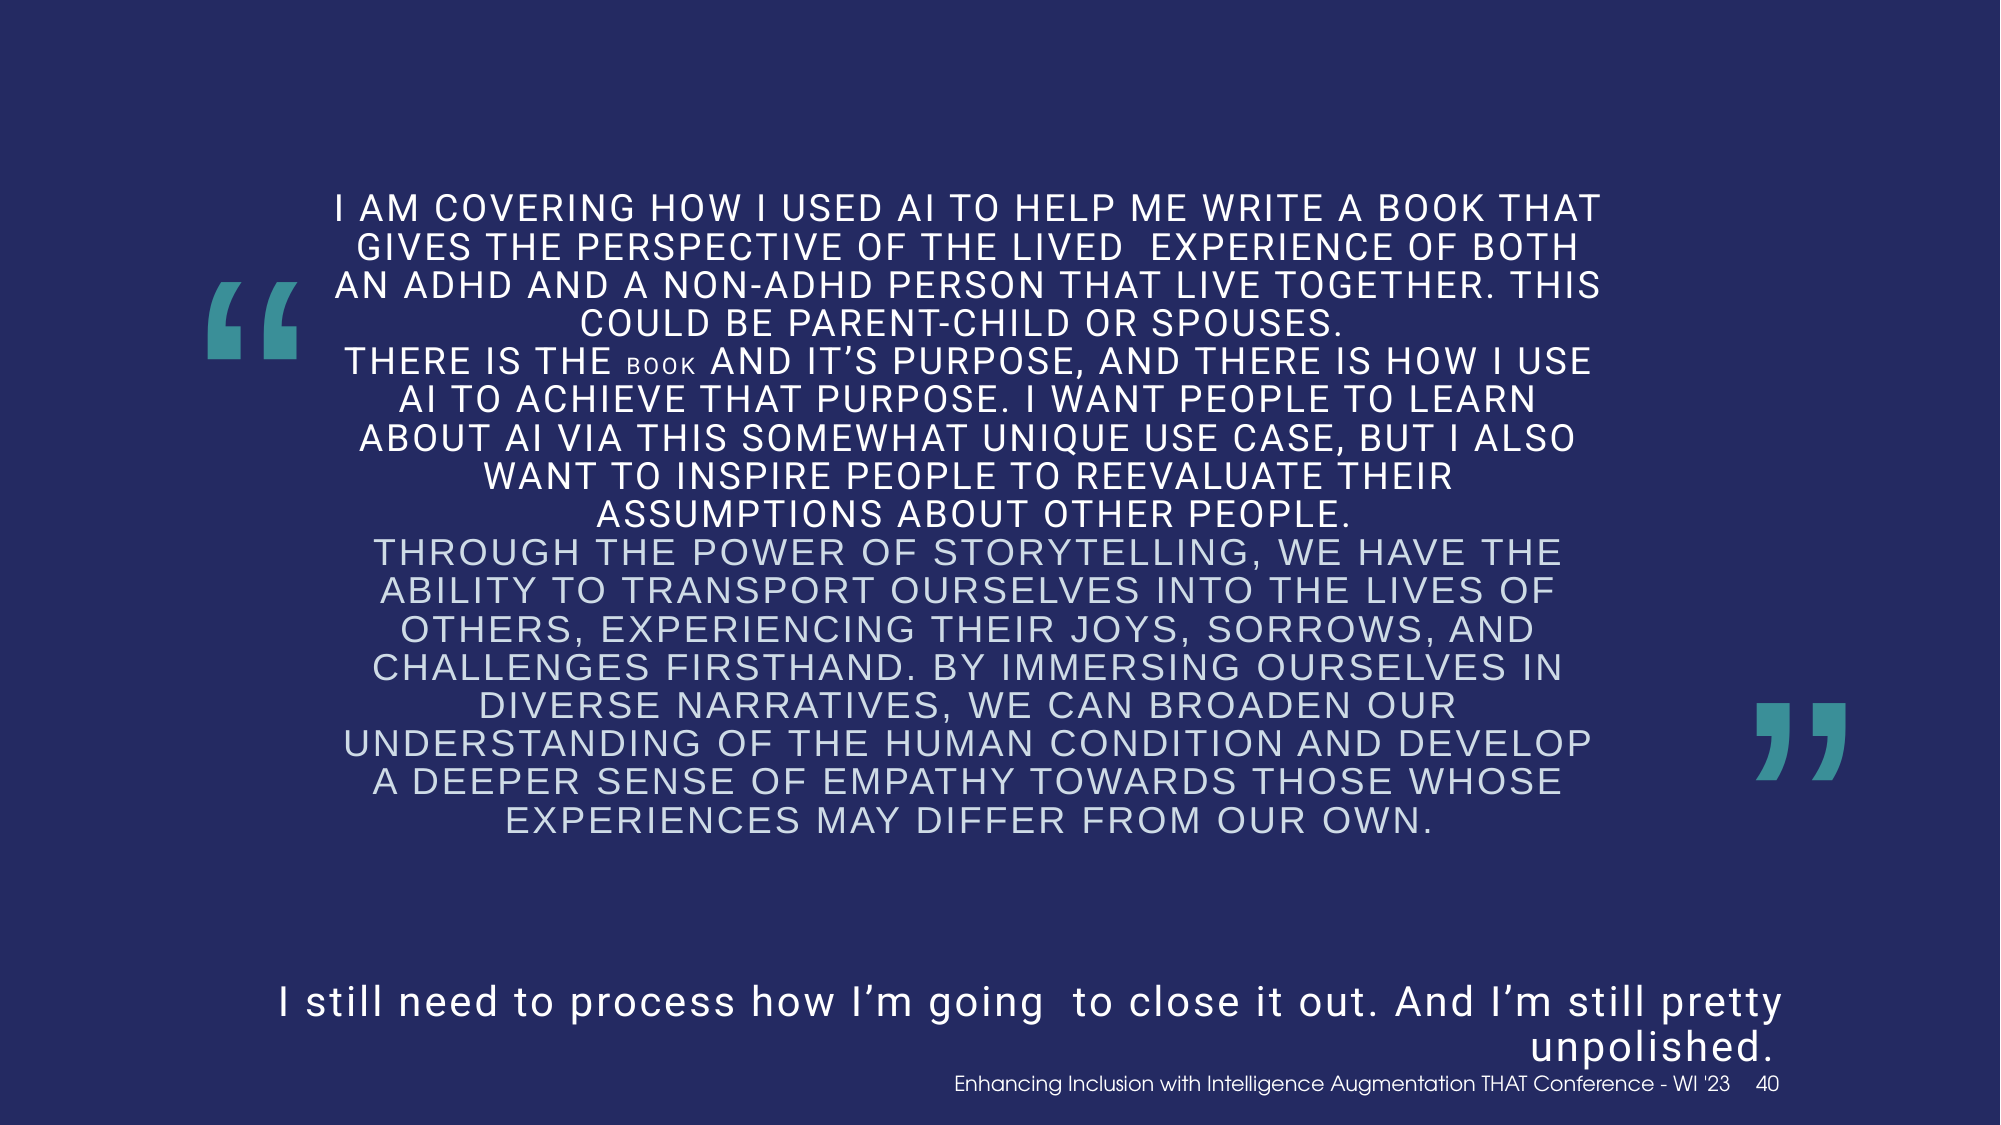

# I am covering how I used AI to help me write a book that gives the perspective of the lived  experience of both an ADHD and a non-adhd person that live together. This could be parent-child or spouses. There is the book and it’s purpose, and there is how I use AI to achieve that purpose. I want people to learn about AI via this somewhat unique use case, but I also want to inspire people to reevaluate their  assumptions about other people. Through the power of storytelling, we have the ability to transport ourselves into the lives of others, experiencing their joys, sorrows, and challenges firsthand. By immersing ourselves in diverse narratives, we can broaden our understanding of the human condition and develop a deeper sense of empathy towards those whose experiences may differ from our own.
I still need to process how I’m going  to close it out. And I’m still pretty unpolished.
Enhancing Inclusion with Intelligence Augmentation THAT Conference - WI '23
40